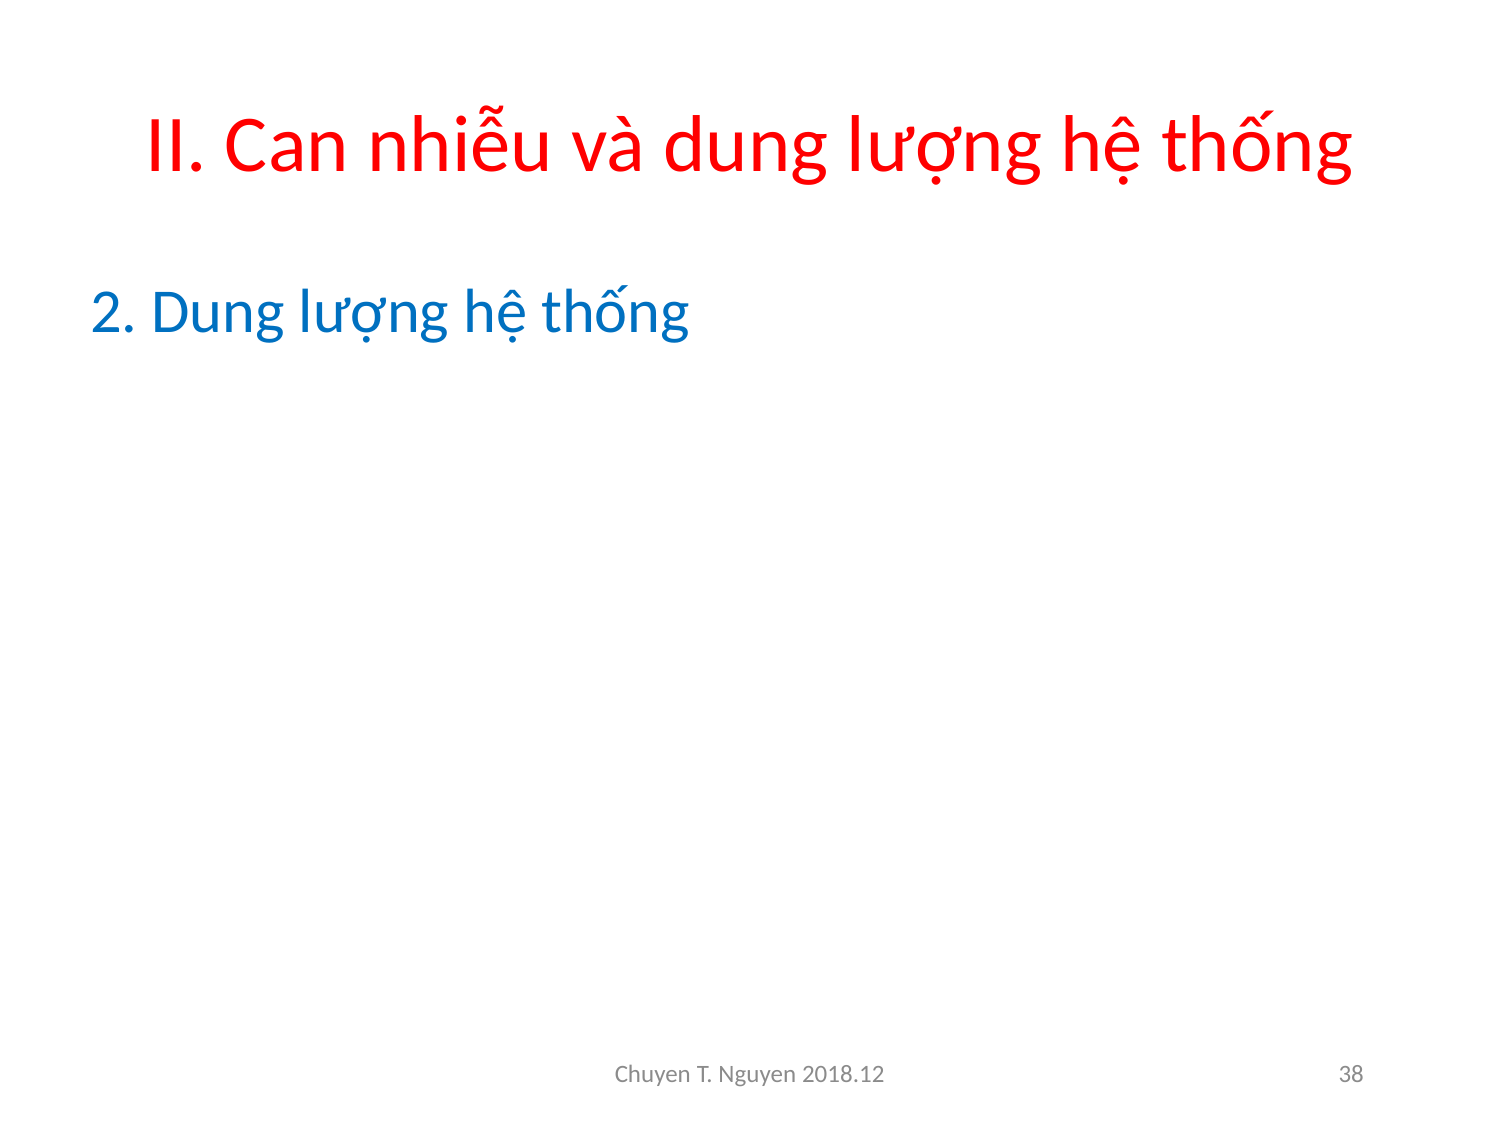

# II. Can nhiễu và dung lượng hệ thống
2. Dung lượng hệ thống

Chuyen T. Nguyen 2018.12
38